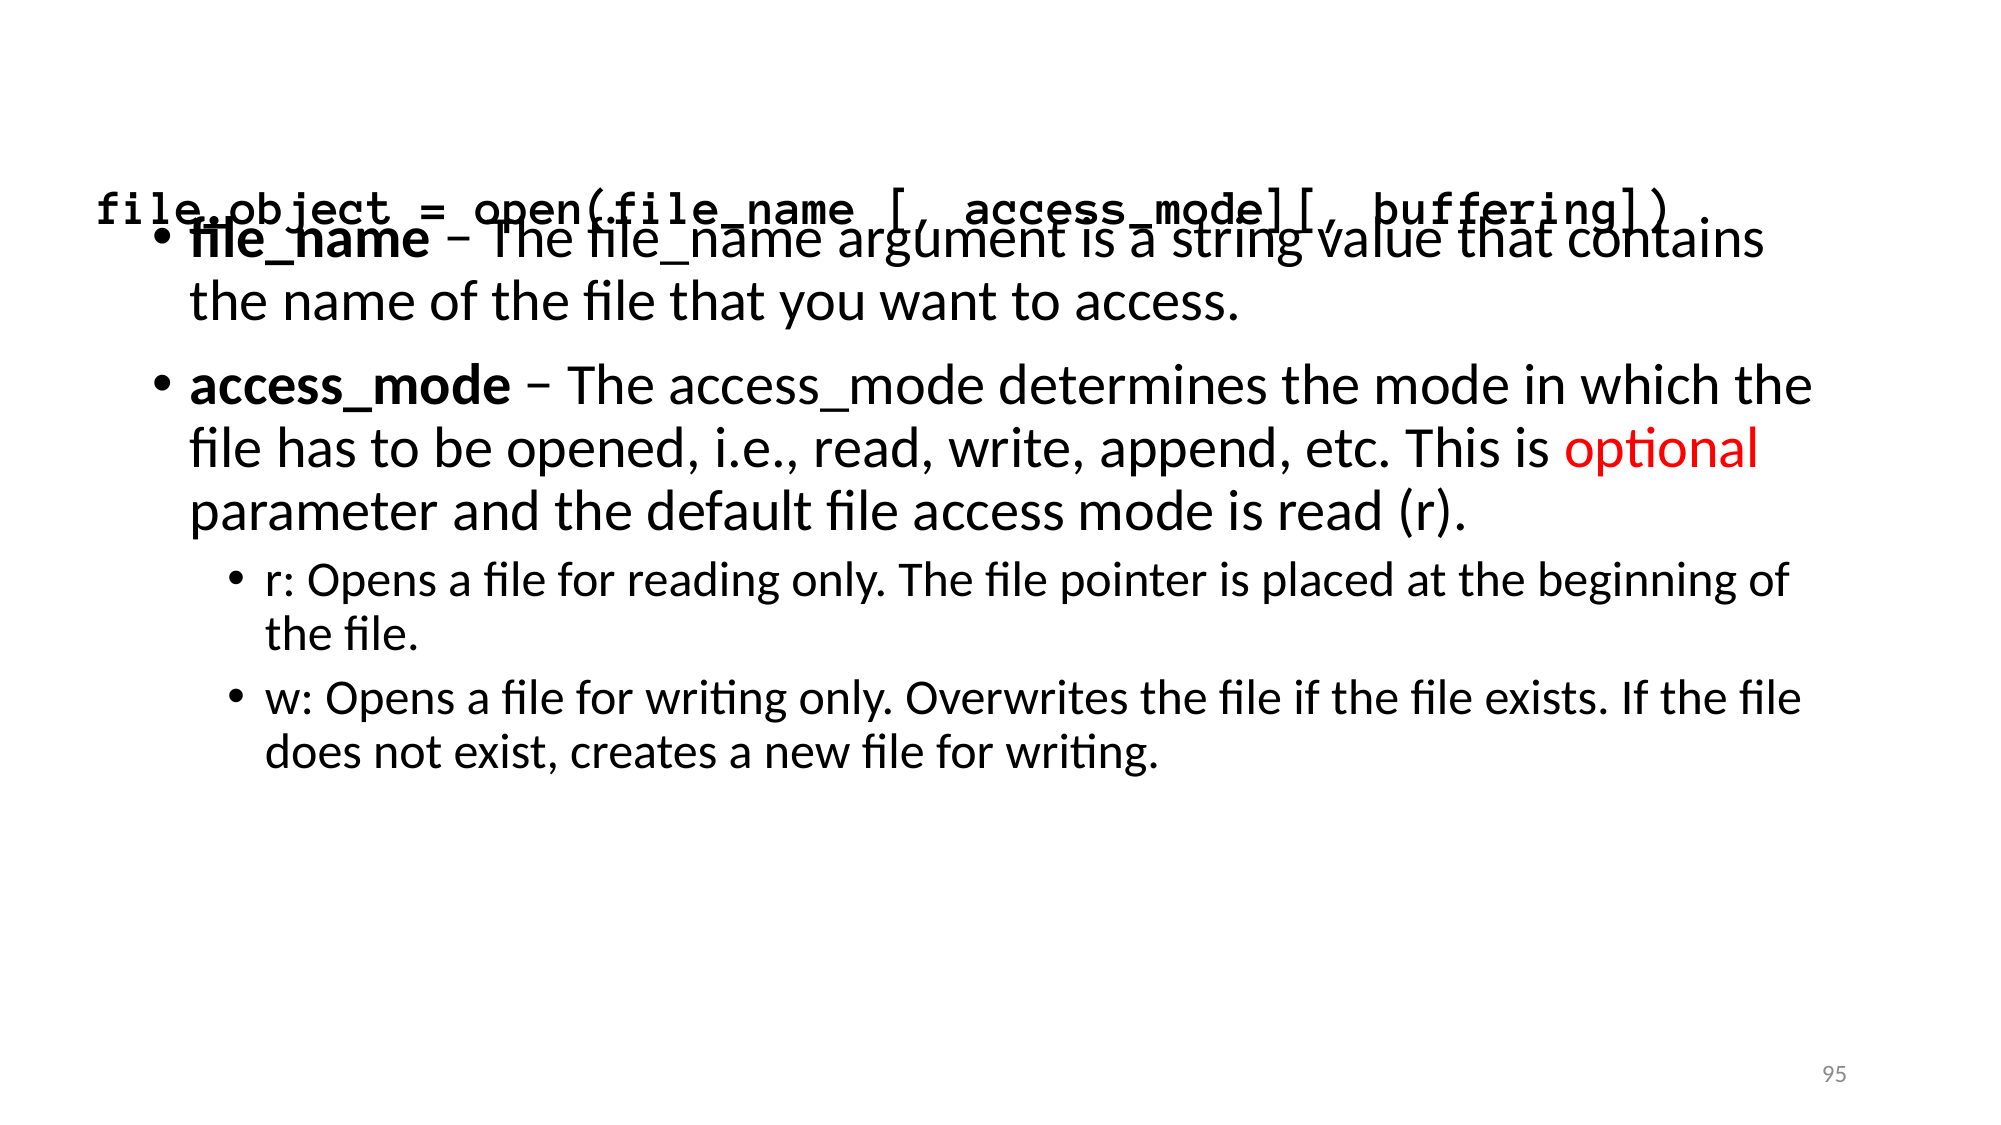

# file_object = open(file_name [, access_mode][, buffering])
file_name − The file_name argument is a string value that contains the name of the file that you want to access.
access_mode − The access_mode determines the mode in which the file has to be opened, i.e., read, write, append, etc. This is optional parameter and the default file access mode is read (r).
r: Opens a file for reading only. The file pointer is placed at the beginning of the file.
w: Opens a file for writing only. Overwrites the file if the file exists. If the file does not exist, creates a new file for writing.
95